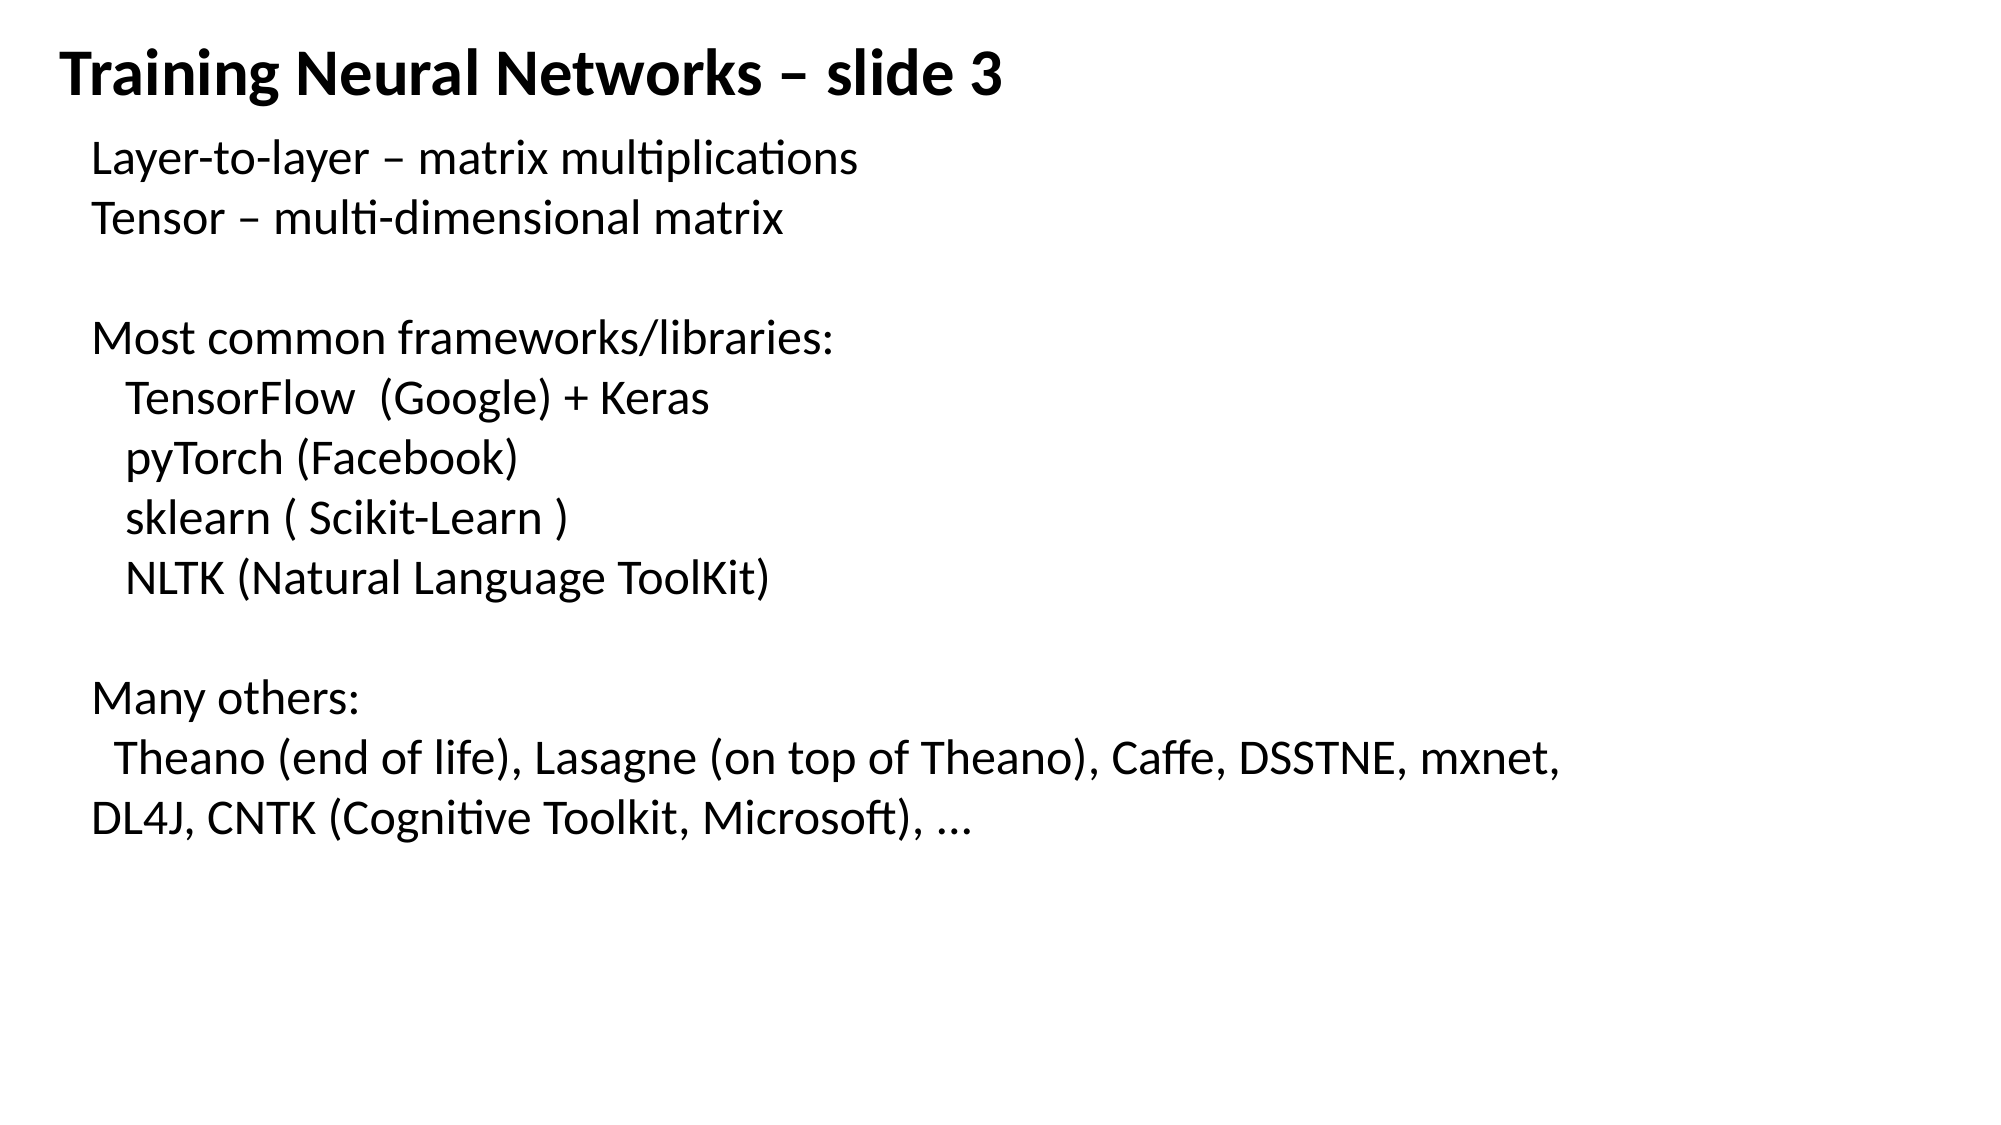

Training Neural Networks – slide 3
Layer-to-layer – matrix multiplications
Tensor – multi-dimensional matrix

Most common frameworks/libraries:
   TensorFlow  (Google) + Keras
   pyTorch (Facebook)
   sklearn ( Scikit-Learn )
   NLTK (Natural Language ToolKit)

Many others:
  Theano (end of life), Lasagne (on top of Theano), Caffe, DSSTNE, mxnet,   DL4J, CNTK (Cognitive Toolkit, Microsoft), ...